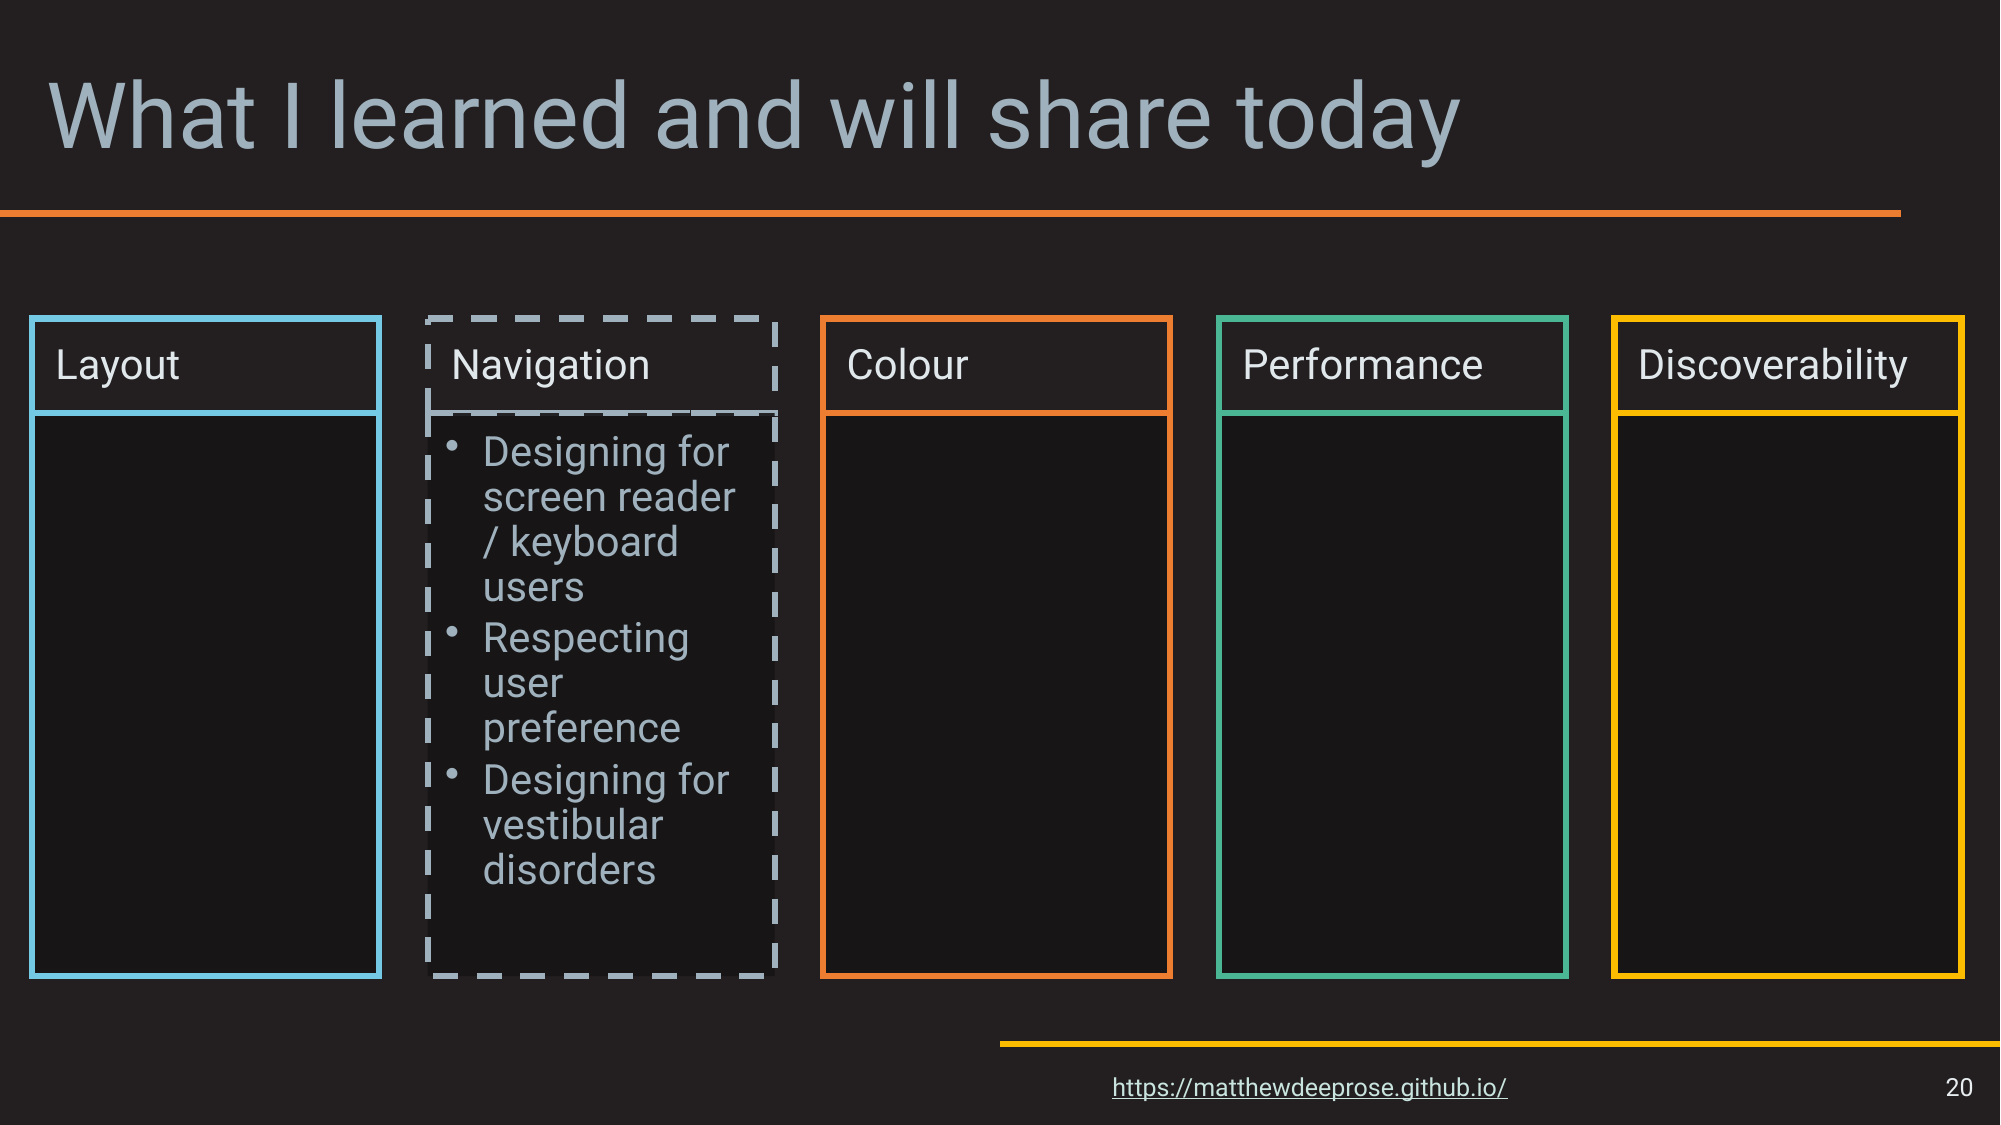

# What I learned and will share today 3
Layout
Navigation
Colour
Performance
Discoverability

Designing for screen reader  / keyboard users
Respecting user preference
Designing for vestibular disorders

20
https://matthewdeeprose.github.io/